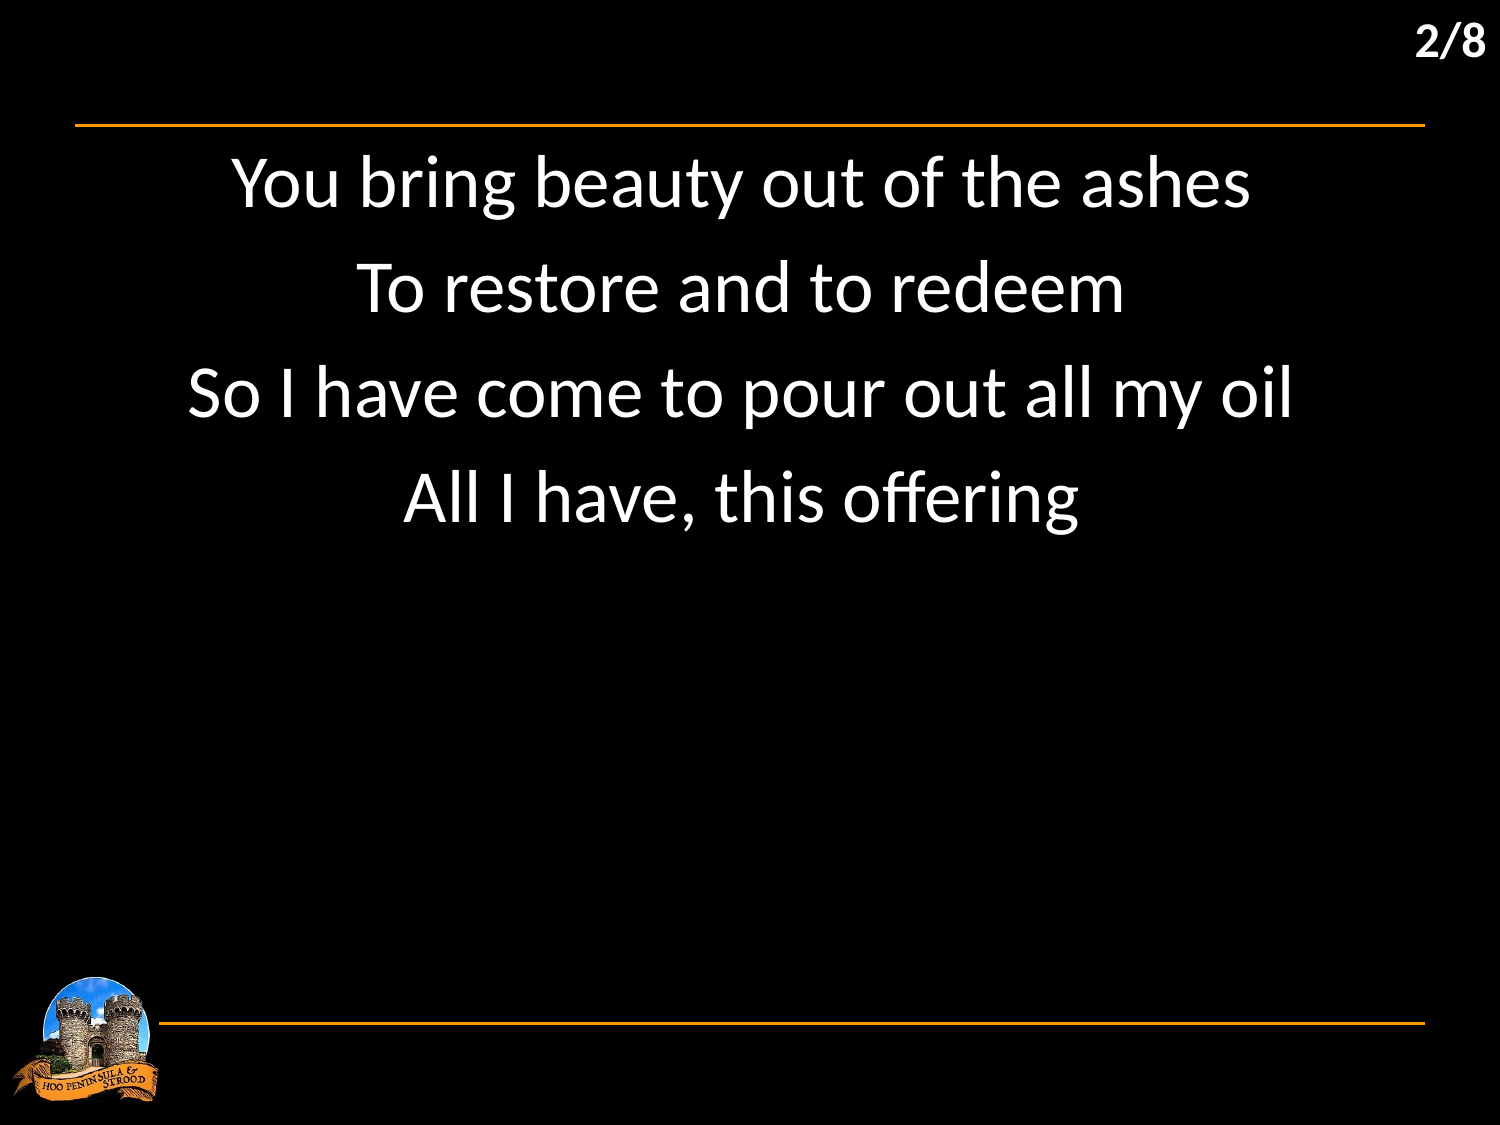

2/8
You bring beauty out of the ashes
To restore and to redeem
So I have come to pour out all my oil
All I have, this offering